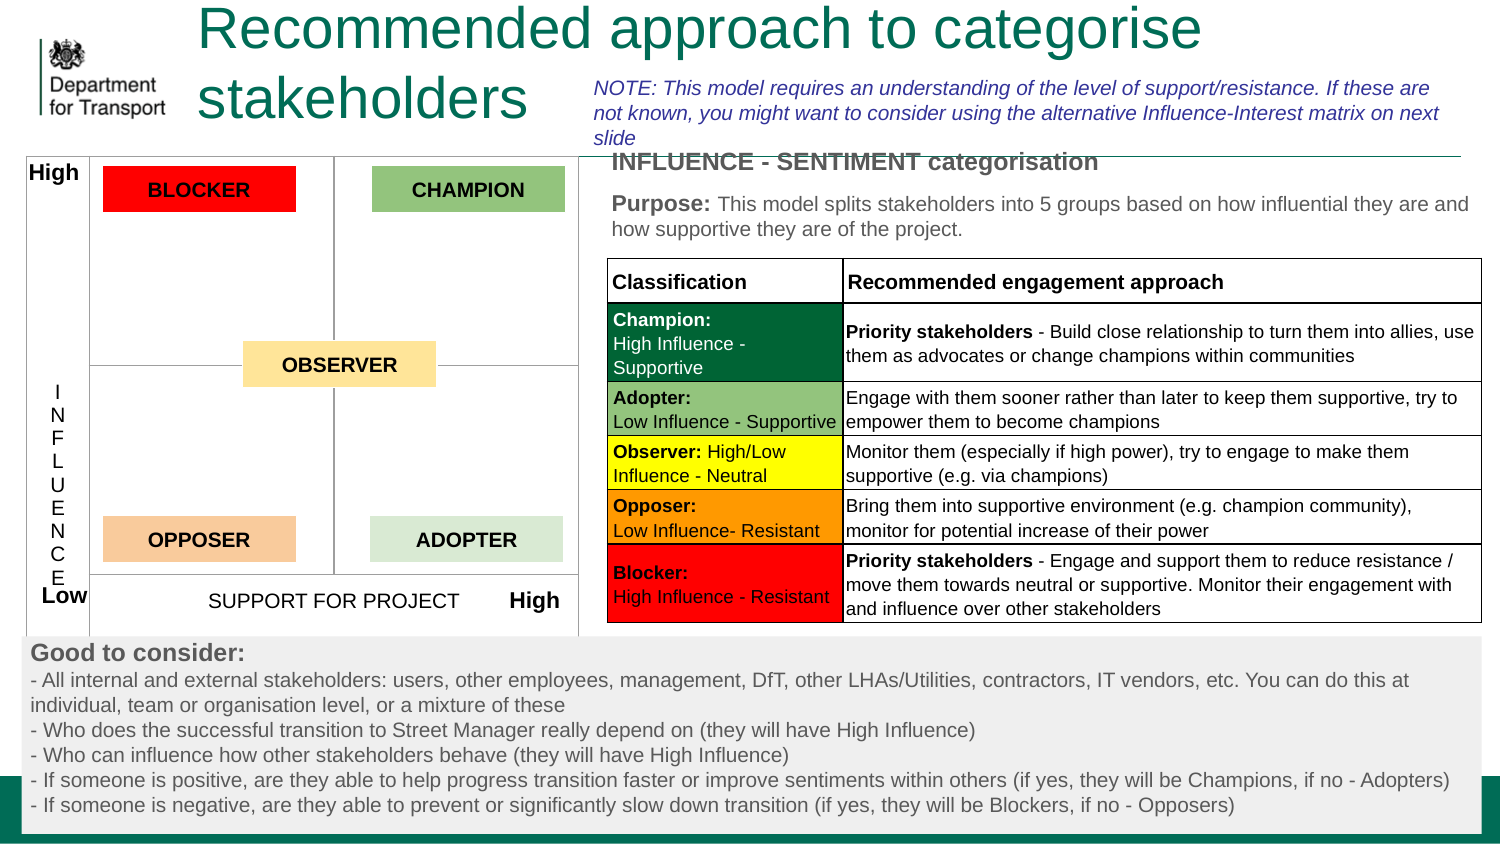

# Recommended approach to categorise stakeholders
NOTE: This model requires an understanding of the level of support/resistance. If these are not known, you might want to consider using the alternative Influence-Interest matrix on next slide
INFLUENCE - SENTIMENT categorisation
Purpose: This model splits stakeholders into 5 groups based on how influential they are and how supportive they are of the project.
High
| I N F L U E N C E |  |  |
| --- | --- | --- |
|  |  |  |
|  | SUPPORT FOR PROJECT |  |
BLOCKER
CHAMPION
| Classification | Recommended engagement approach |
| --- | --- |
| Champion: High Influence - Supportive | Priority stakeholders - Build close relationship to turn them into allies, use them as advocates or change champions within communities |
| Adopter: Low Influence - Supportive | Engage with them sooner rather than later to keep them supportive, try to empower them to become champions |
| Observer: High/Low Influence - Neutral | Monitor them (especially if high power), try to engage to make them supportive (e.g. via champions) |
| Opposer: Low Influence- Resistant | Bring them into supportive environment (e.g. champion community), monitor for potential increase of their power |
| Blocker: High Influence - Resistant | Priority stakeholders - Engage and support them to reduce resistance / move them towards neutral or supportive. Monitor their engagement with and influence over other stakeholders |
OBSERVER
OPPOSER
ADOPTER
Low
High
Good to consider:
- All internal and external stakeholders: users, other employees, management, DfT, other LHAs/Utilities, contractors, IT vendors, etc. You can do this at individual, team or organisation level, or a mixture of these
- Who does the successful transition to Street Manager really depend on (they will have High Influence)
- Who can influence how other stakeholders behave (they will have High Influence)
- If someone is positive, are they able to help progress transition faster or improve sentiments within others (if yes, they will be Champions, if no - Adopters)
- If someone is negative, are they able to prevent or significantly slow down transition (if yes, they will be Blockers, if no - Opposers)